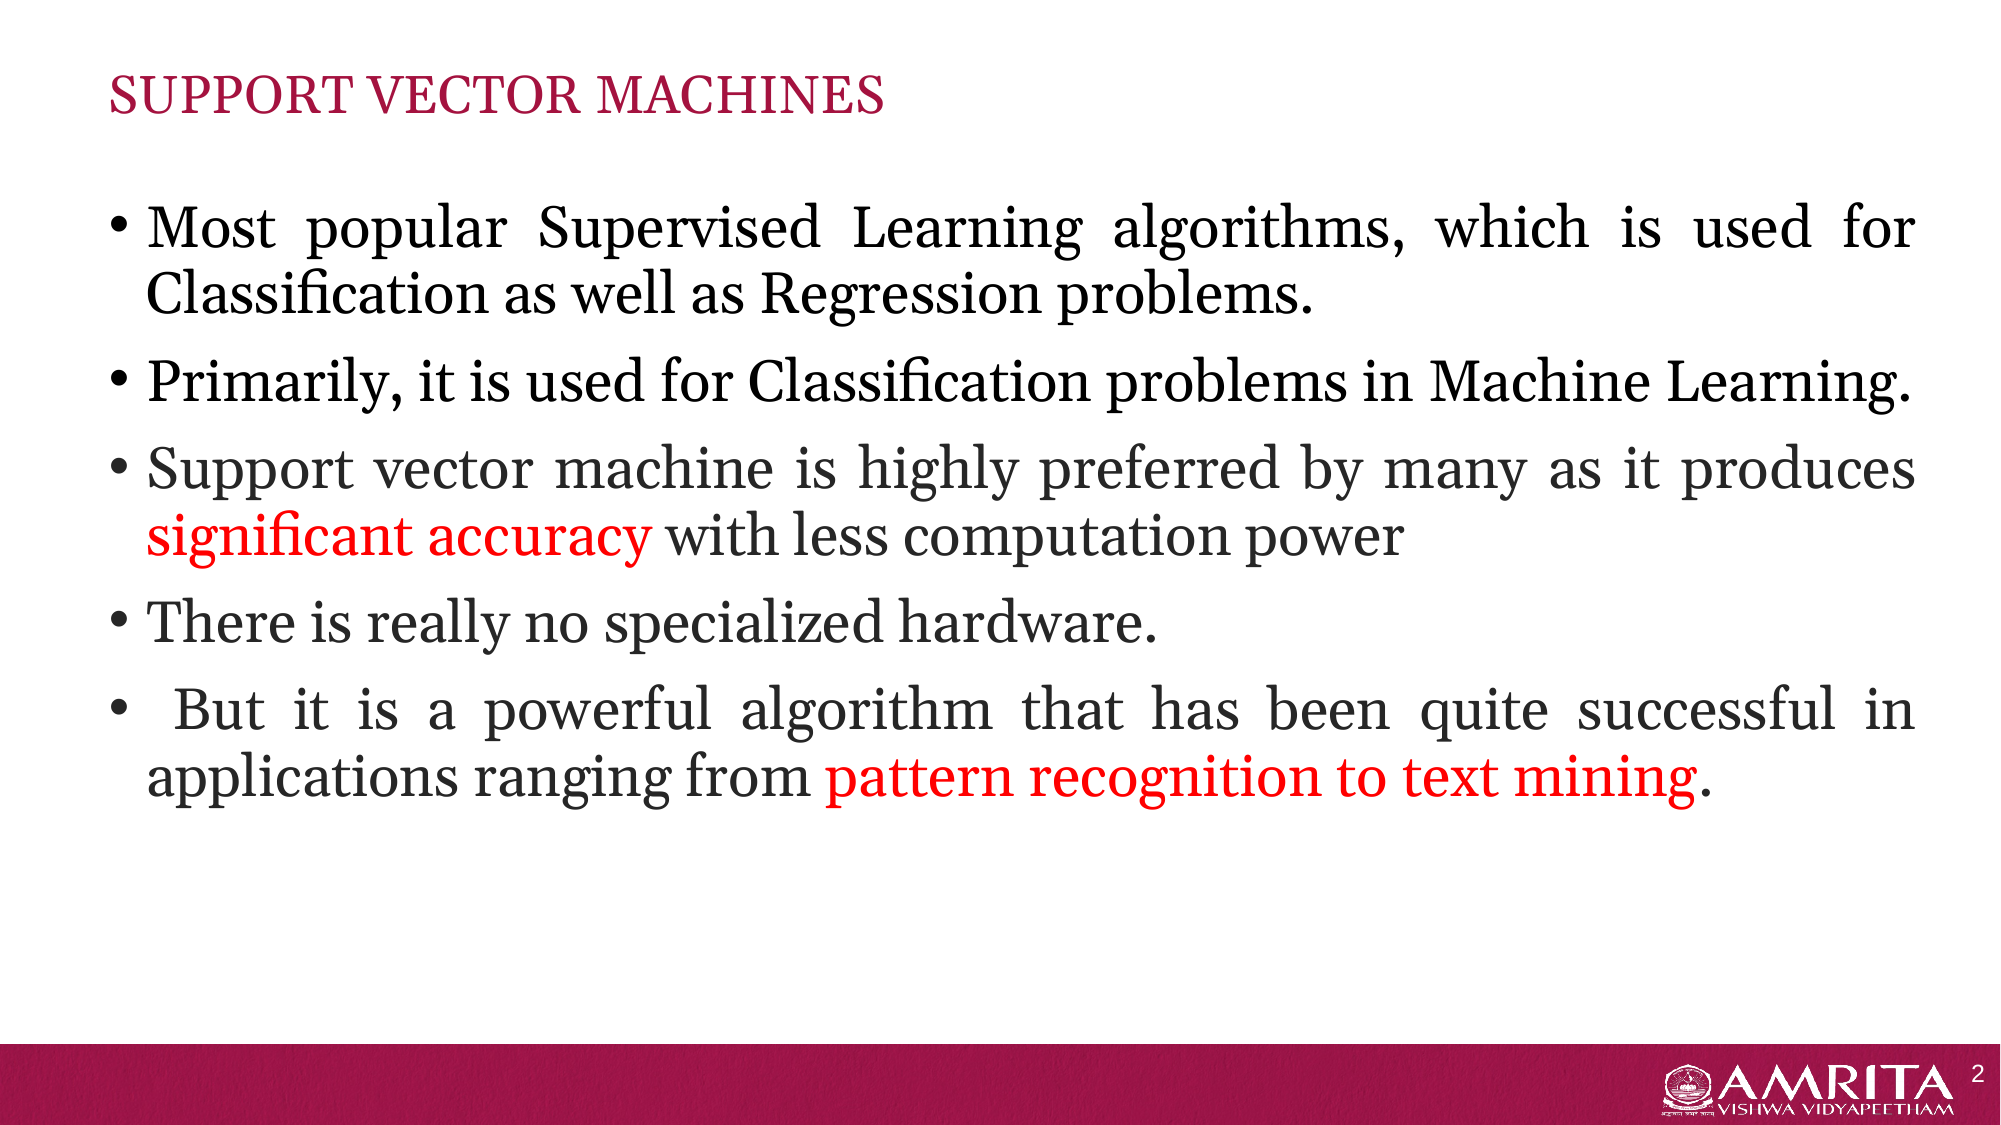

# SUPPORT VECTOR MACHINES
Most popular Supervised Learning algorithms, which is used for Classification as well as Regression problems.
Primarily, it is used for Classification problems in Machine Learning.
Support vector machine is highly preferred by many as it produces significant accuracy with less computation power
There is really no specialized hardware.
 But it is a powerful algorithm that has been quite successful in applications ranging from pattern recognition to text mining.
2